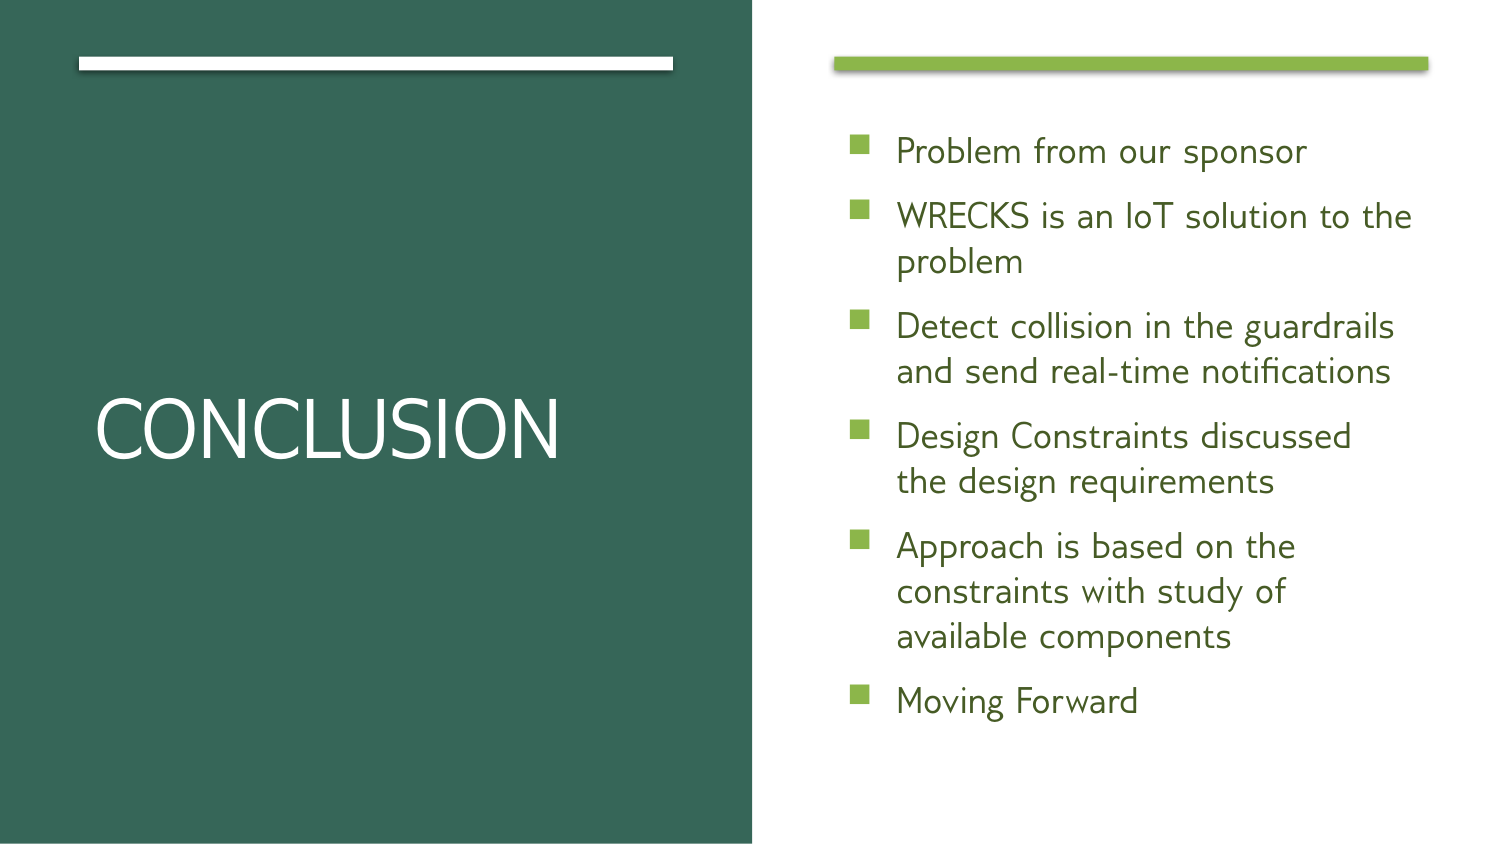

# Conclusion
Problem from our sponsor
WRECKS is an IoT solution to the problem
Detect collision in the guardrails and send real-time notifications
Design Constraints discussed the design requirements
Approach is based on the constraints with study of available components
Moving Forward